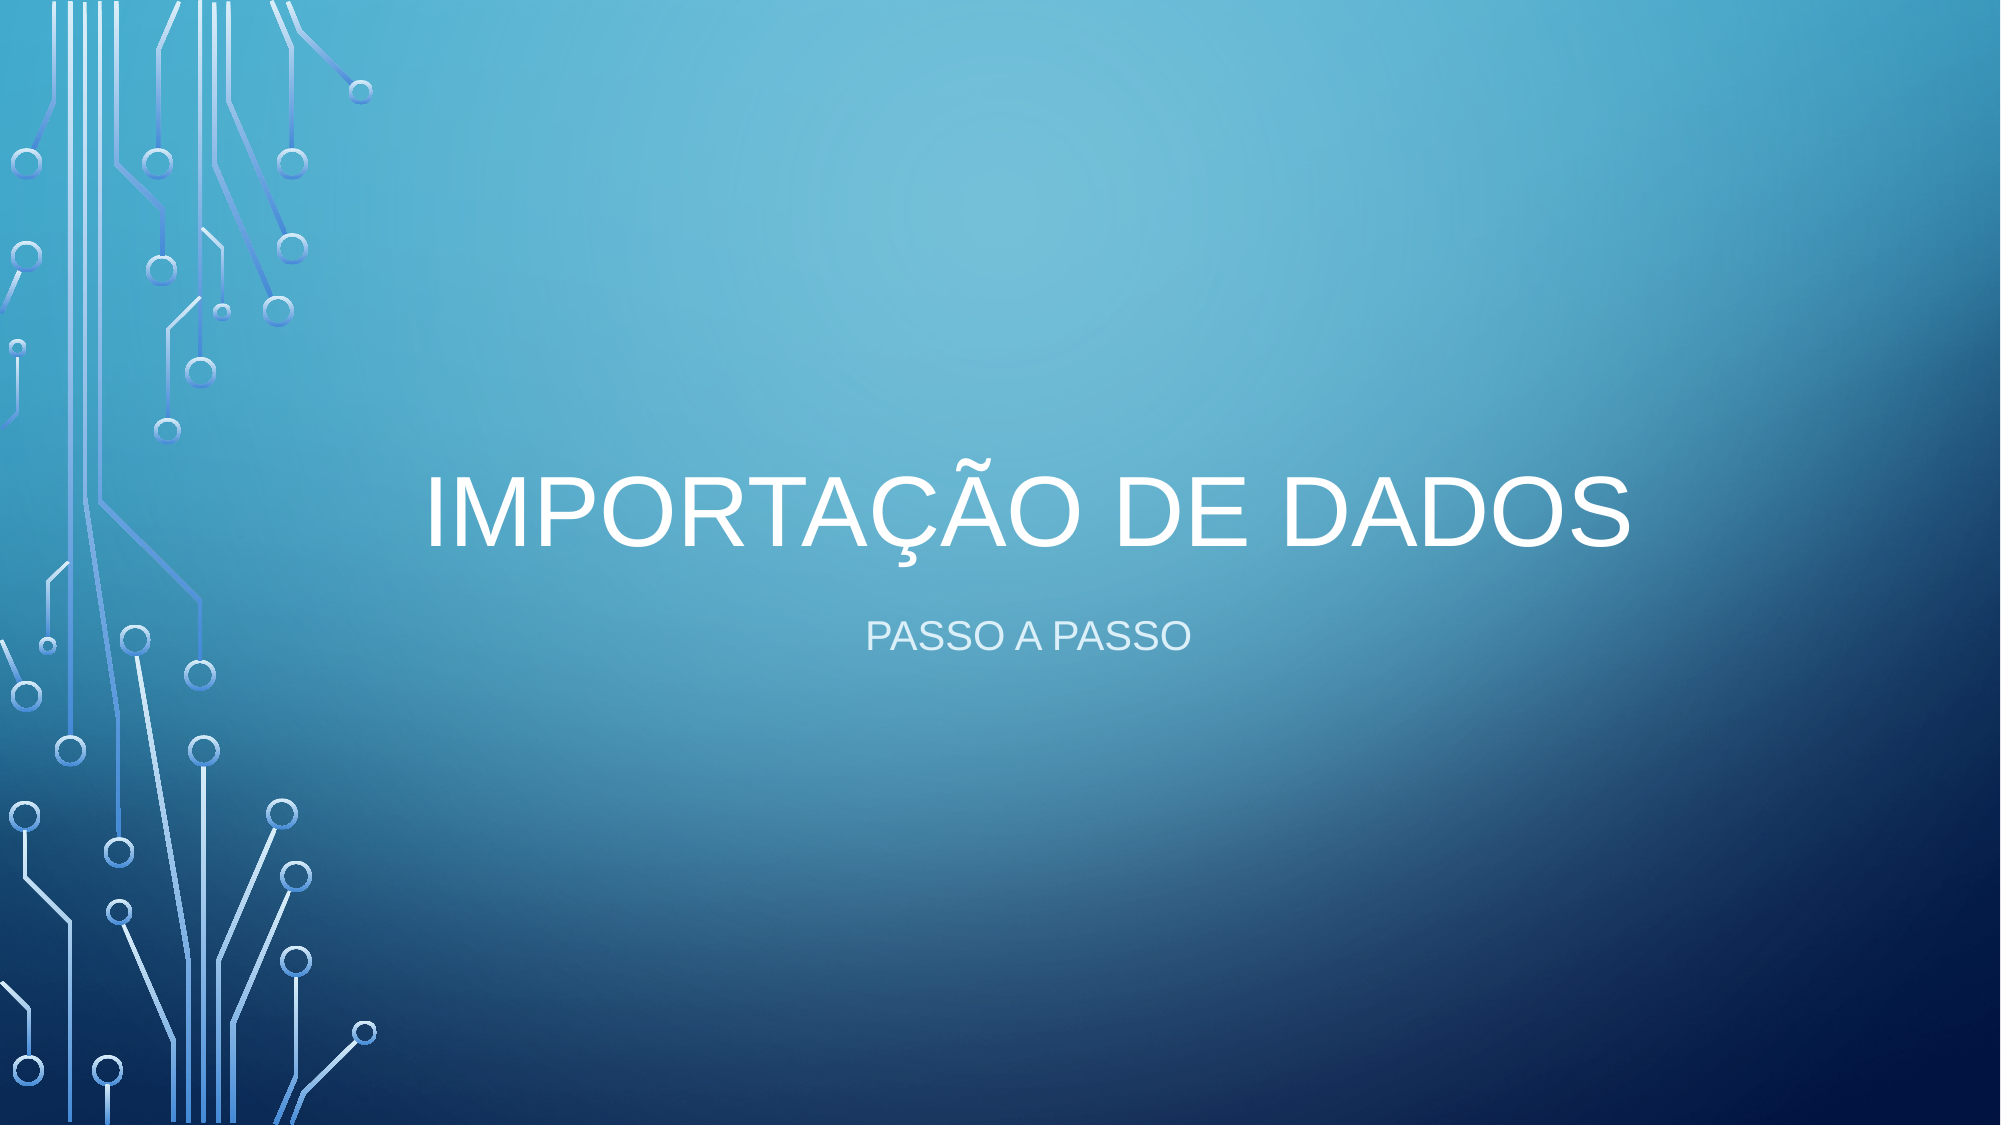

# Importação de dados
Passo a passo